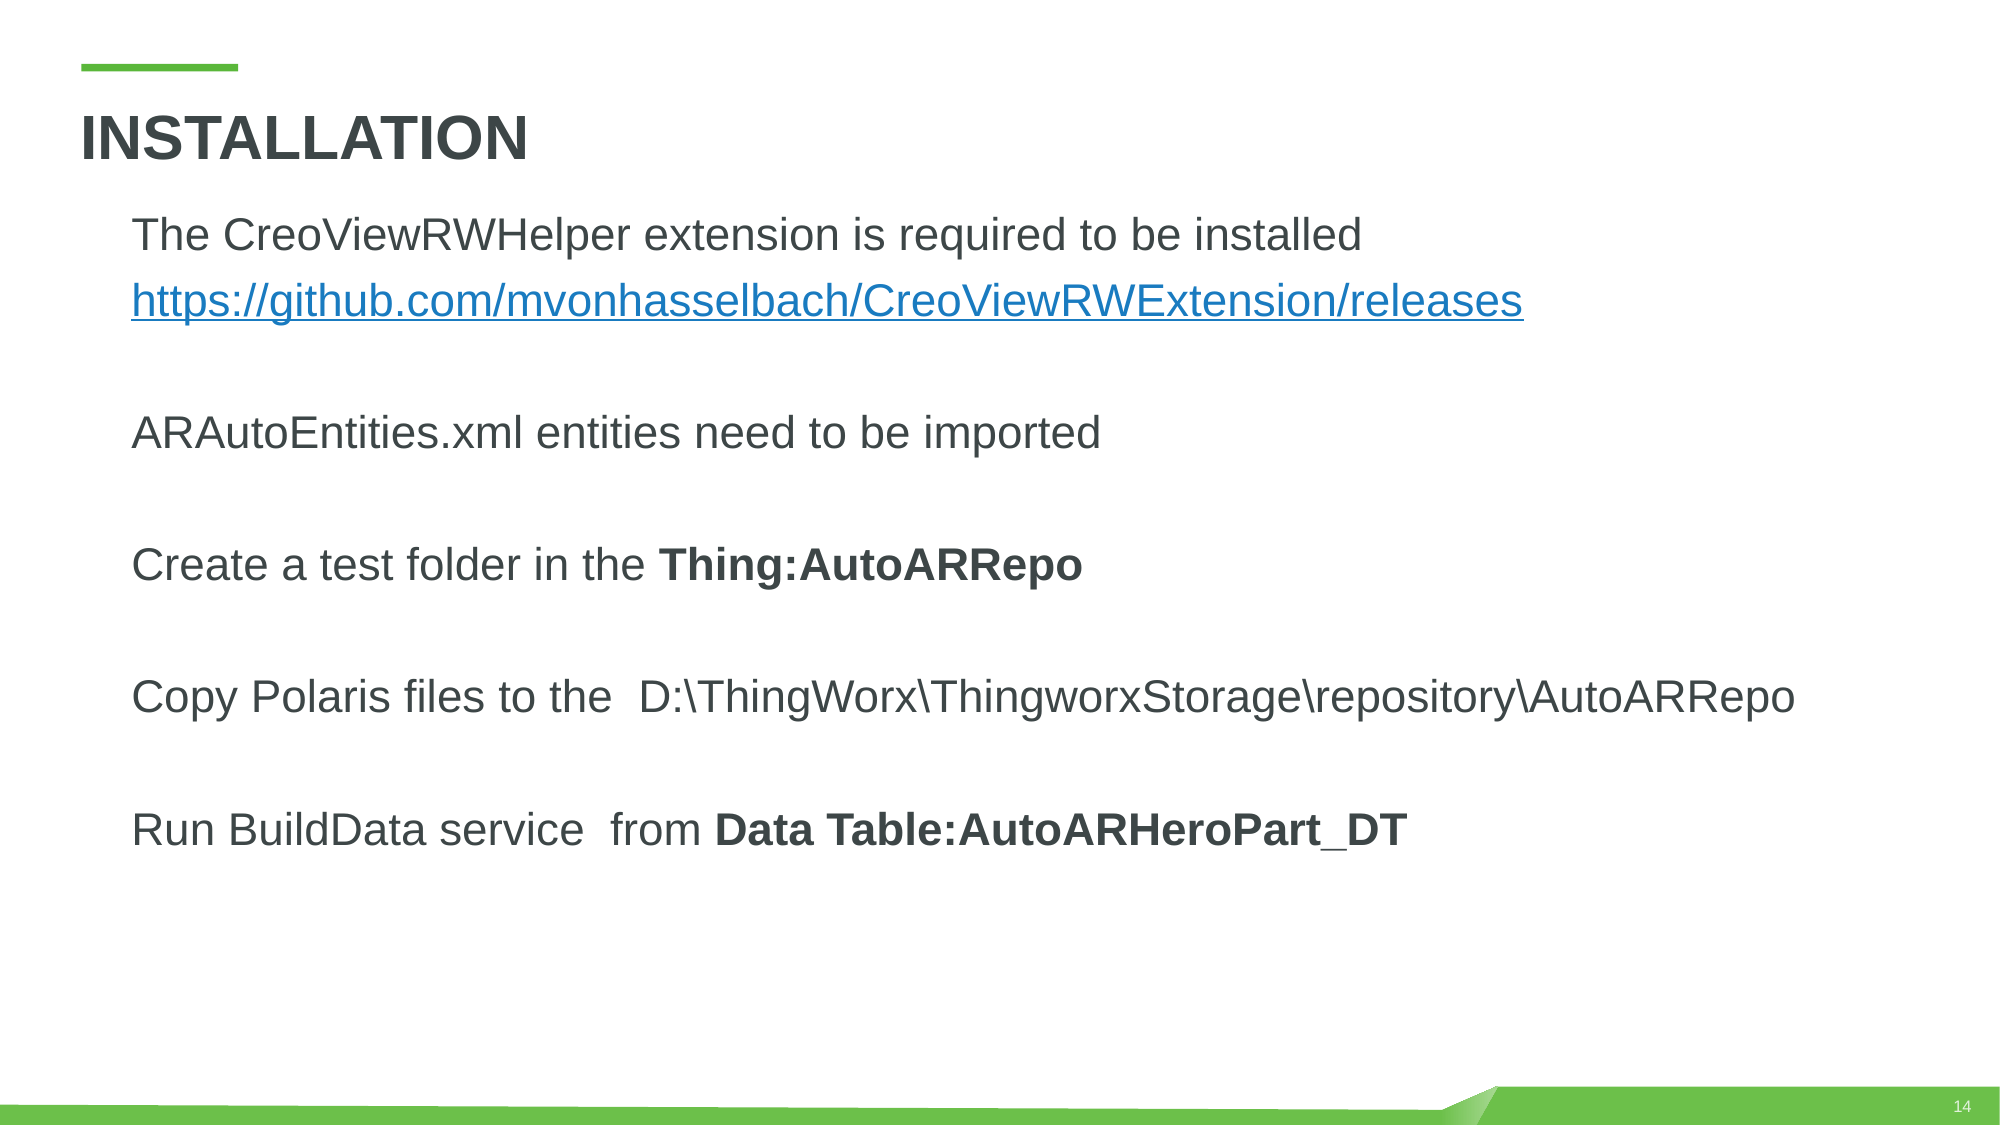

# Installation
The CreoViewRWHelper extension is required to be installed
https://github.com/mvonhasselbach/CreoViewRWExtension/releases

ARAutoEntities.xml entities need to be imported

Create a test folder in the Thing:AutoARRepo

Copy Polaris files to the  D:\ThingWorx\ThingworxStorage\repository\AutoARRepo

Run BuildData service  from Data Table:AutoARHeroPart_DT